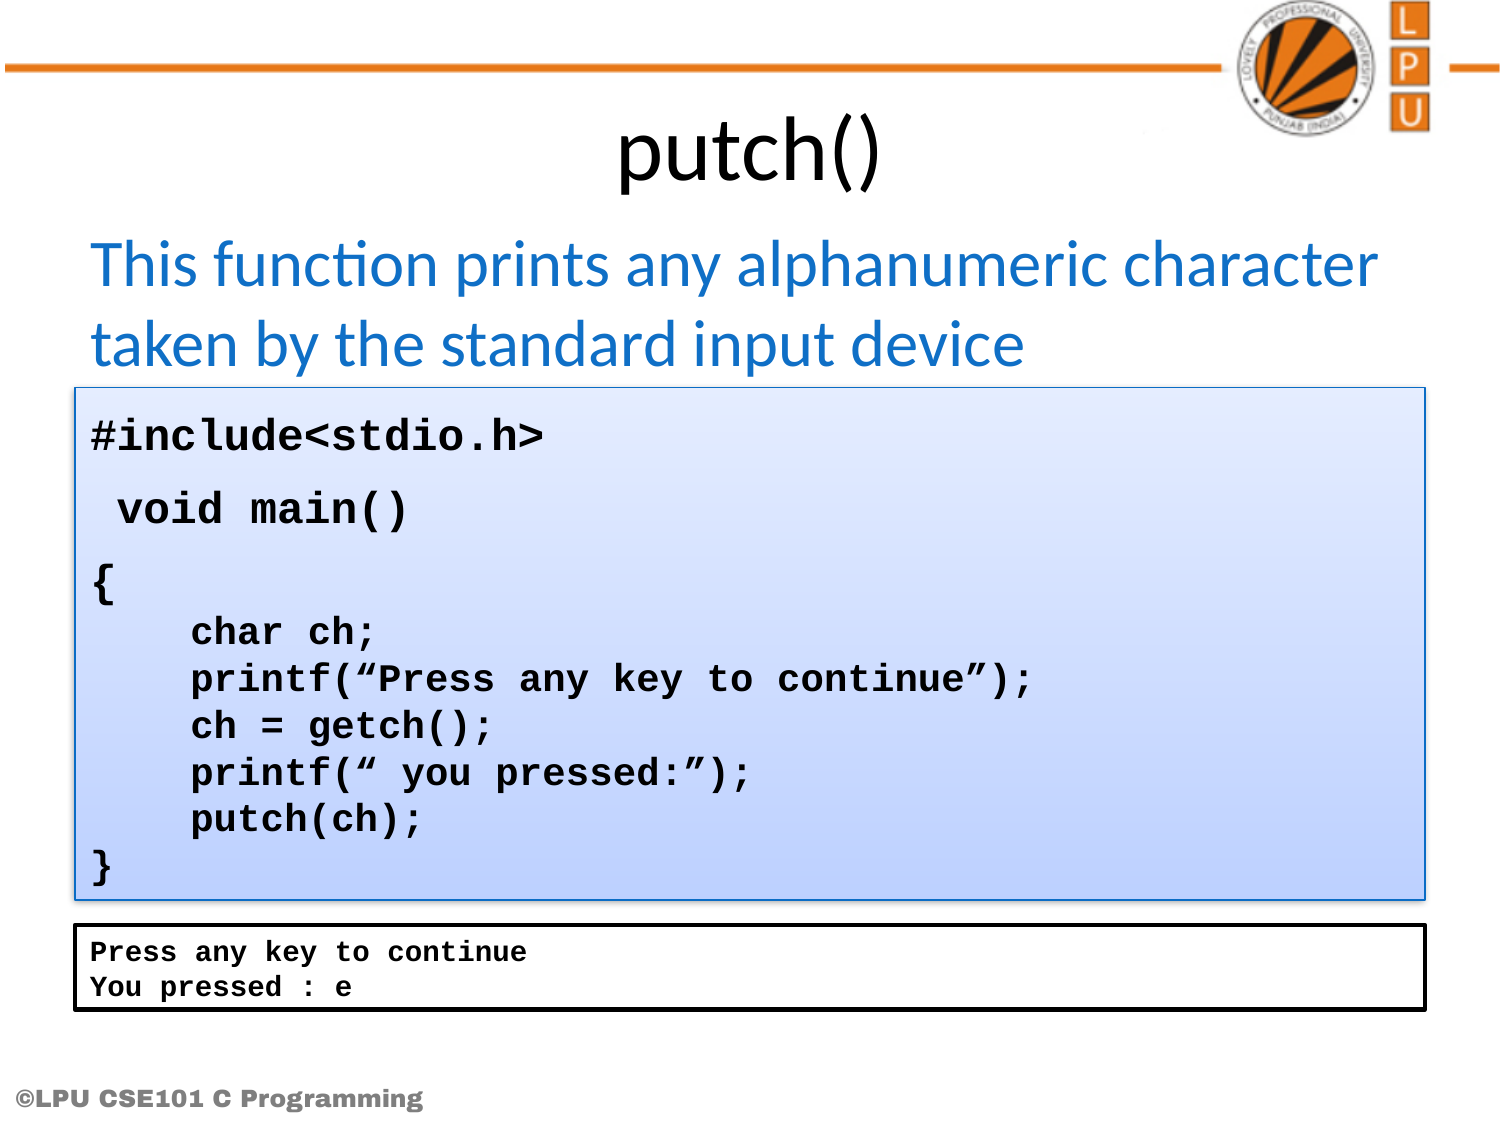

# putch()
This function prints any alphanumeric character taken by the standard input device
Example:

#include<stdio.h>
 void main()
{
	char ch;
	printf(“Press any key to continue”);
	ch = getch();
	printf(“ you pressed:”);
	putch(ch);
}
Press any key to continue
You pressed : e